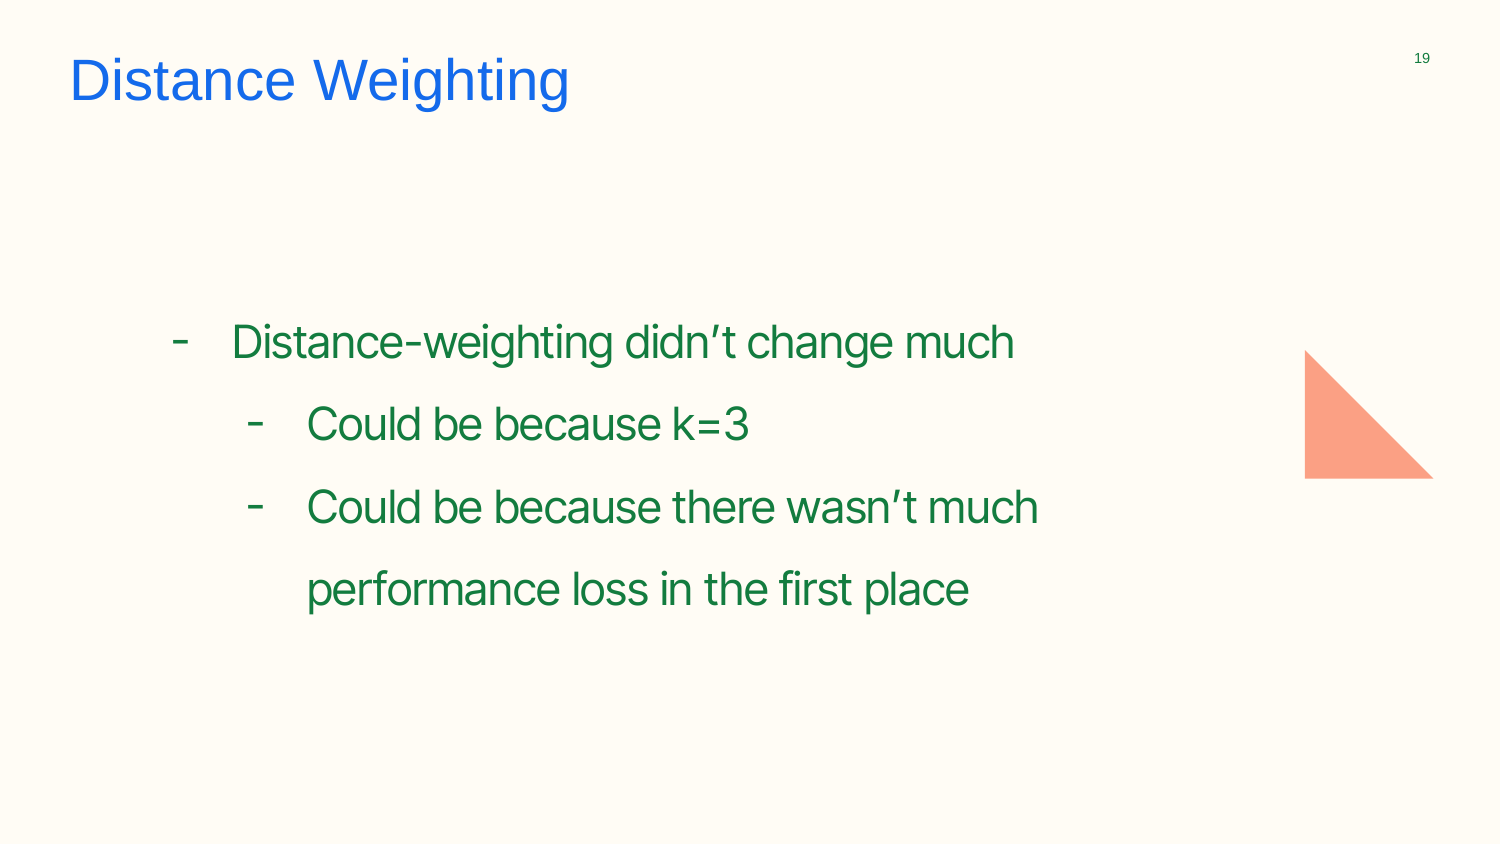

# Distance Weighting
19
Distance-weighting didn’t change much
Could be because k=3
Could be because there wasn’t much performance loss in the first place